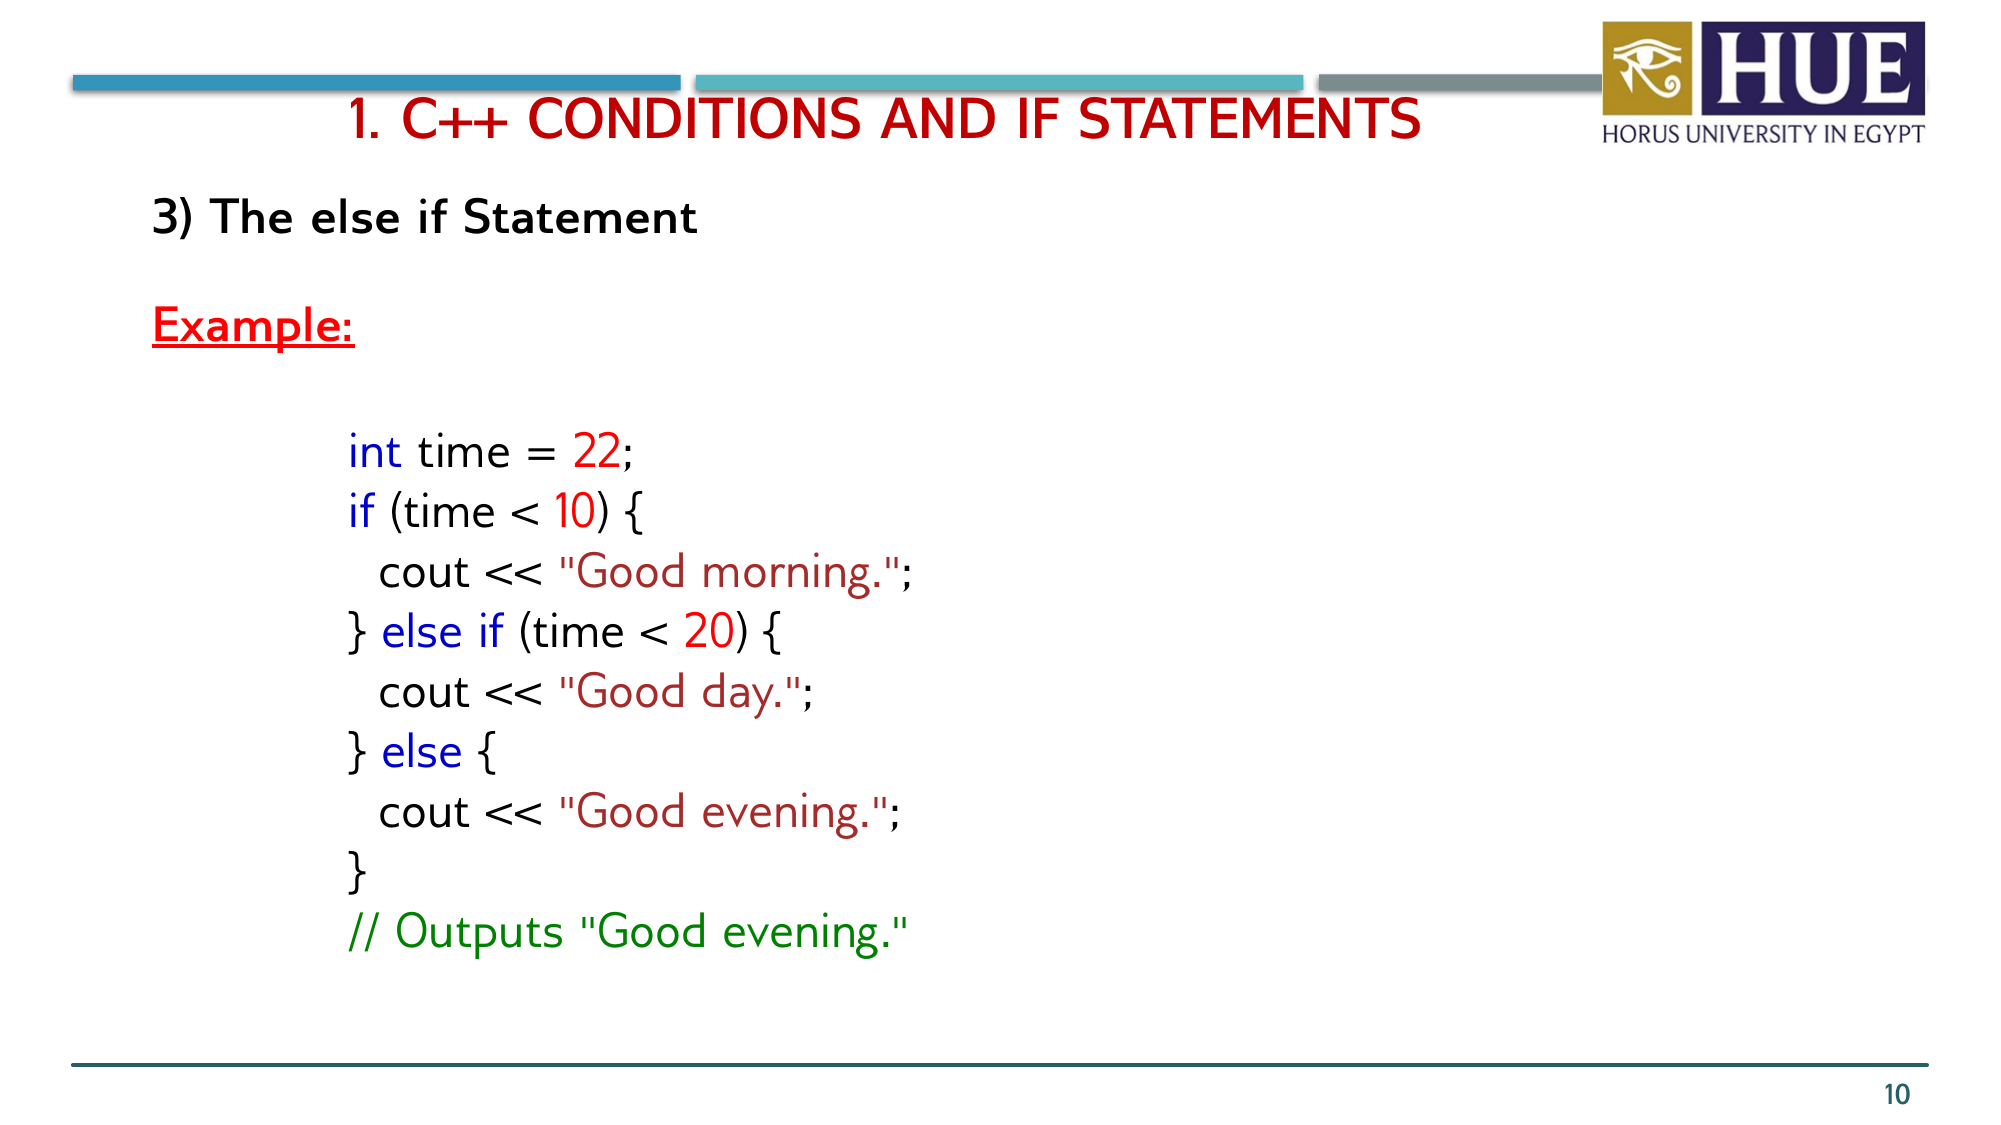

1. C++ Conditions and If Statements
3) The else if Statement

Example:
int time = 22;
if (time < 10) {
  cout << "Good morning.";
} else if (time < 20) {
  cout << "Good day.";
} else {
  cout << "Good evening.";
}
// Outputs "Good evening."
10